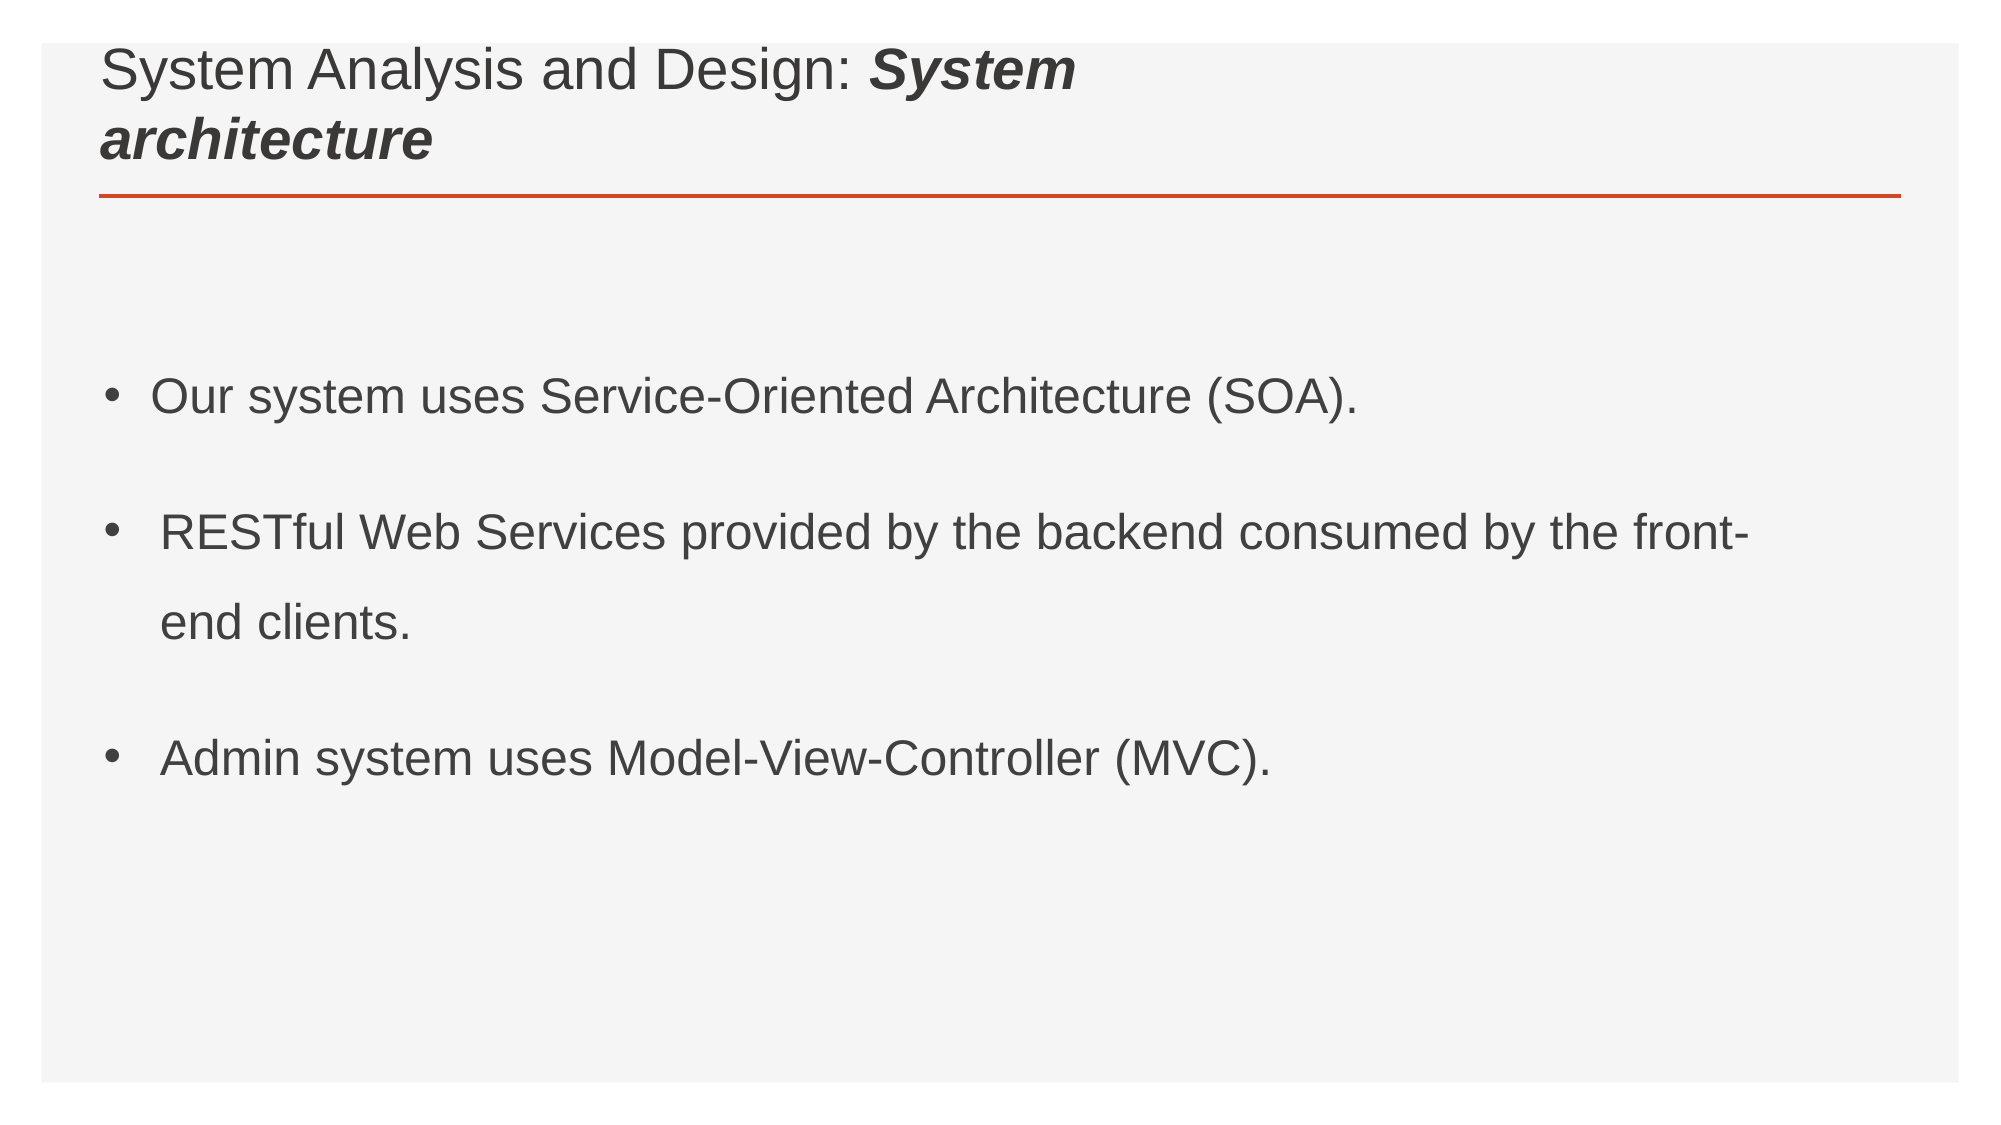

# System Analysis and Design: System architecture

Our system uses Service-Oriented Architecture (SOA).
RESTful Web Services provided by the backend consumed by the front-end clients.
Admin system uses Model-View-Controller (MVC).